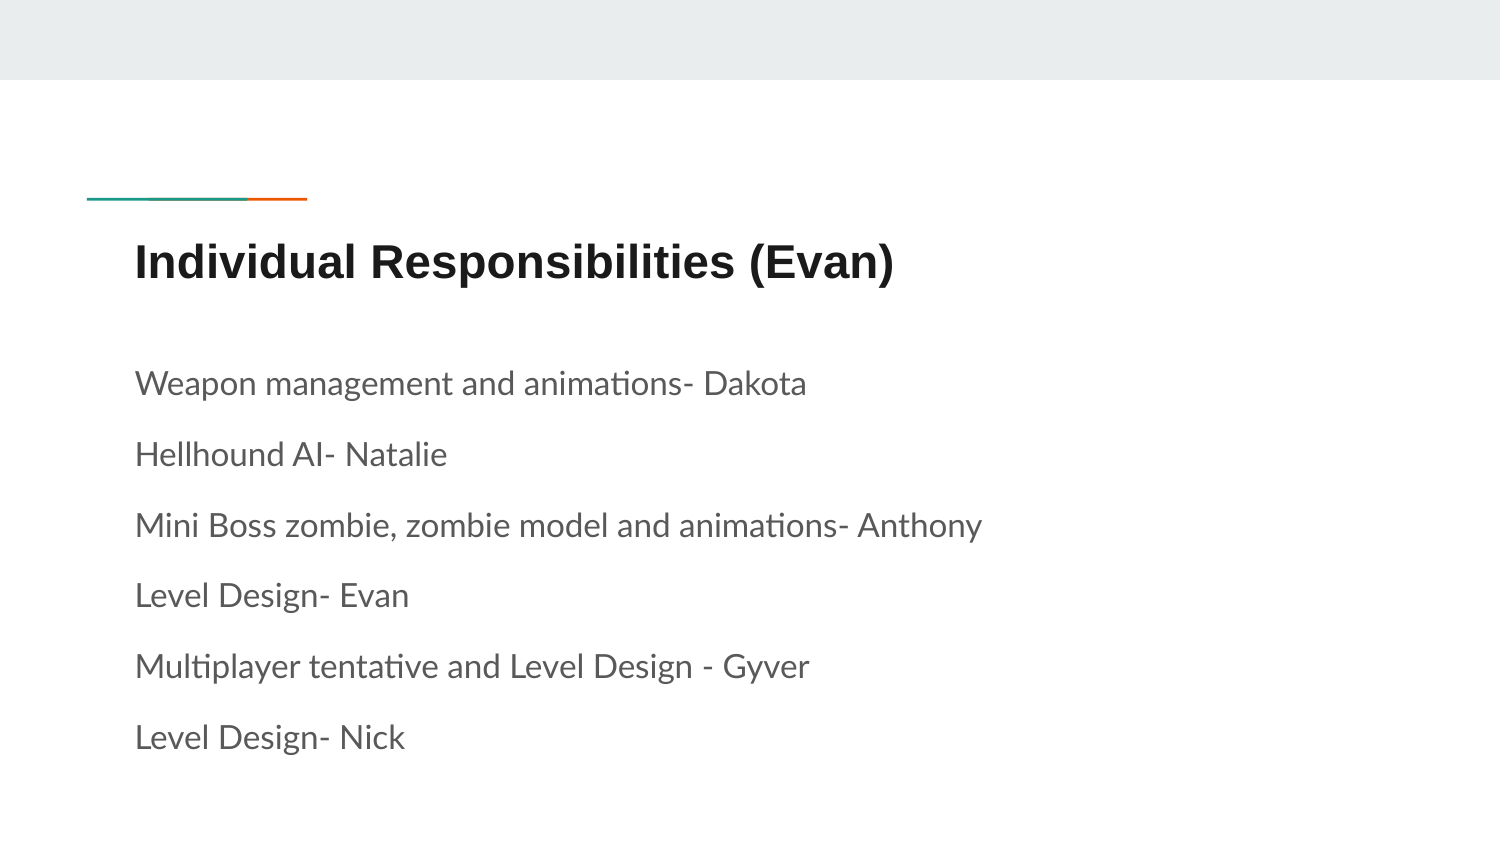

# Individual Responsibilities (Evan)
Weapon management and animations- Dakota
Hellhound AI- Natalie
Mini Boss zombie, zombie model and animations- Anthony
Level Design- Evan
Multiplayer tentative and Level Design - Gyver
Level Design- Nick